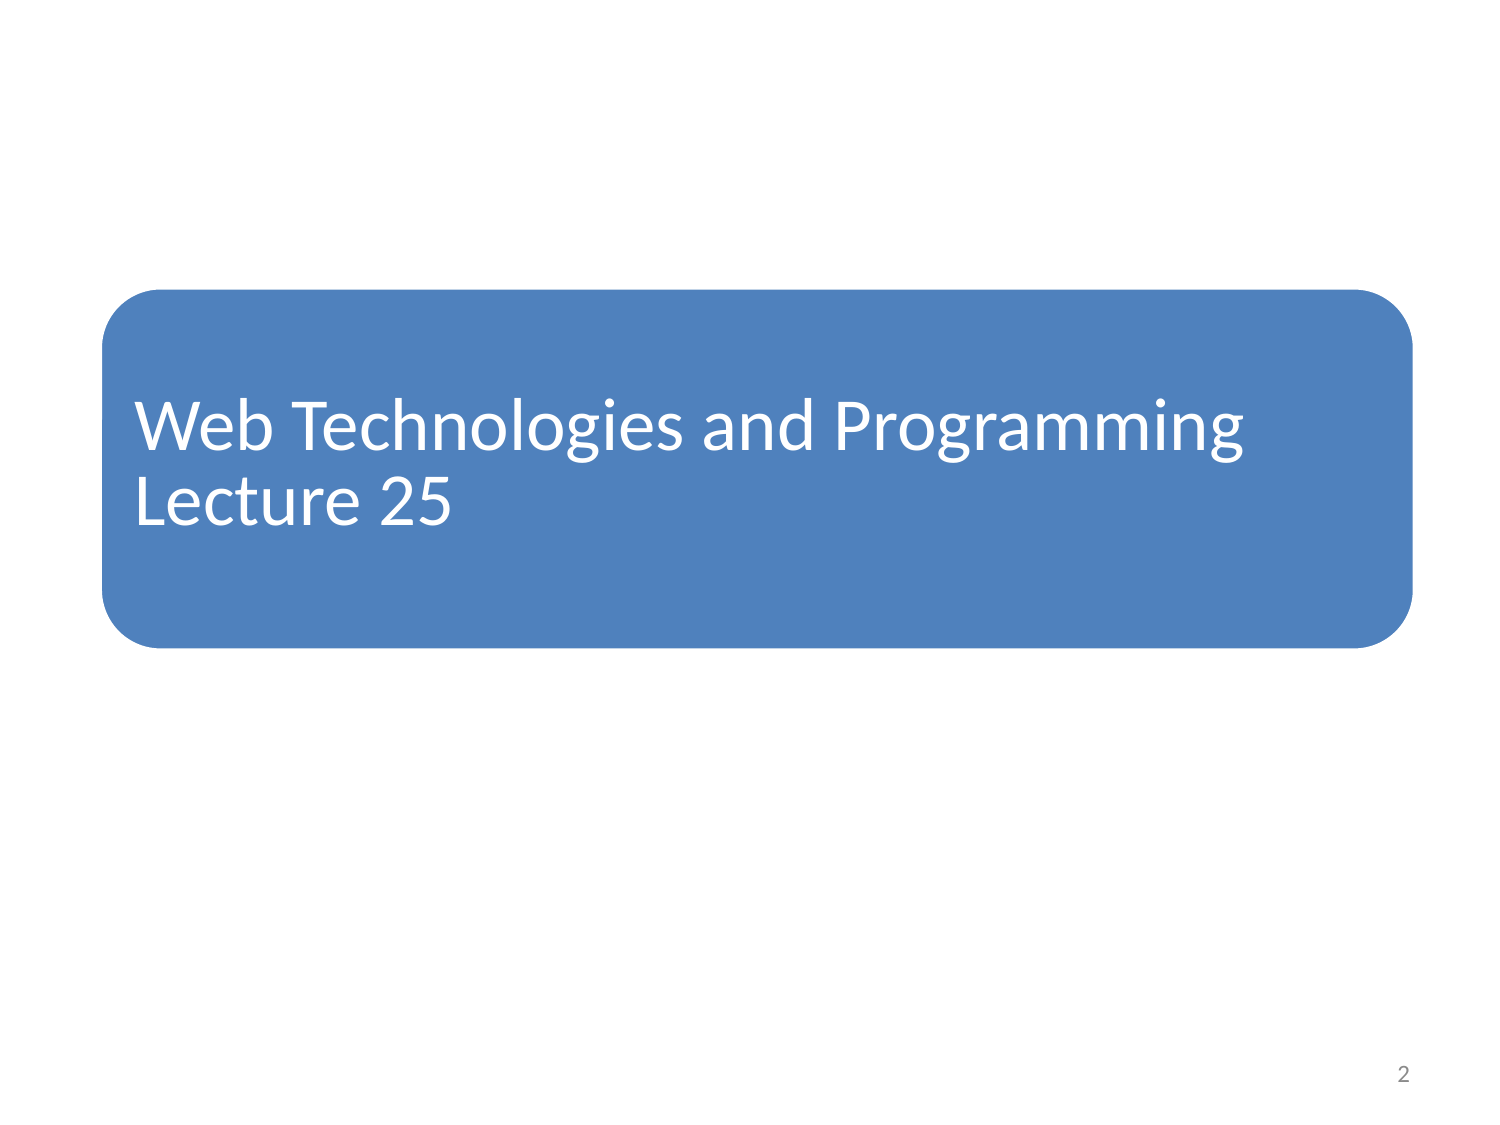

Web Technologies and Programming
Lecture 25
2